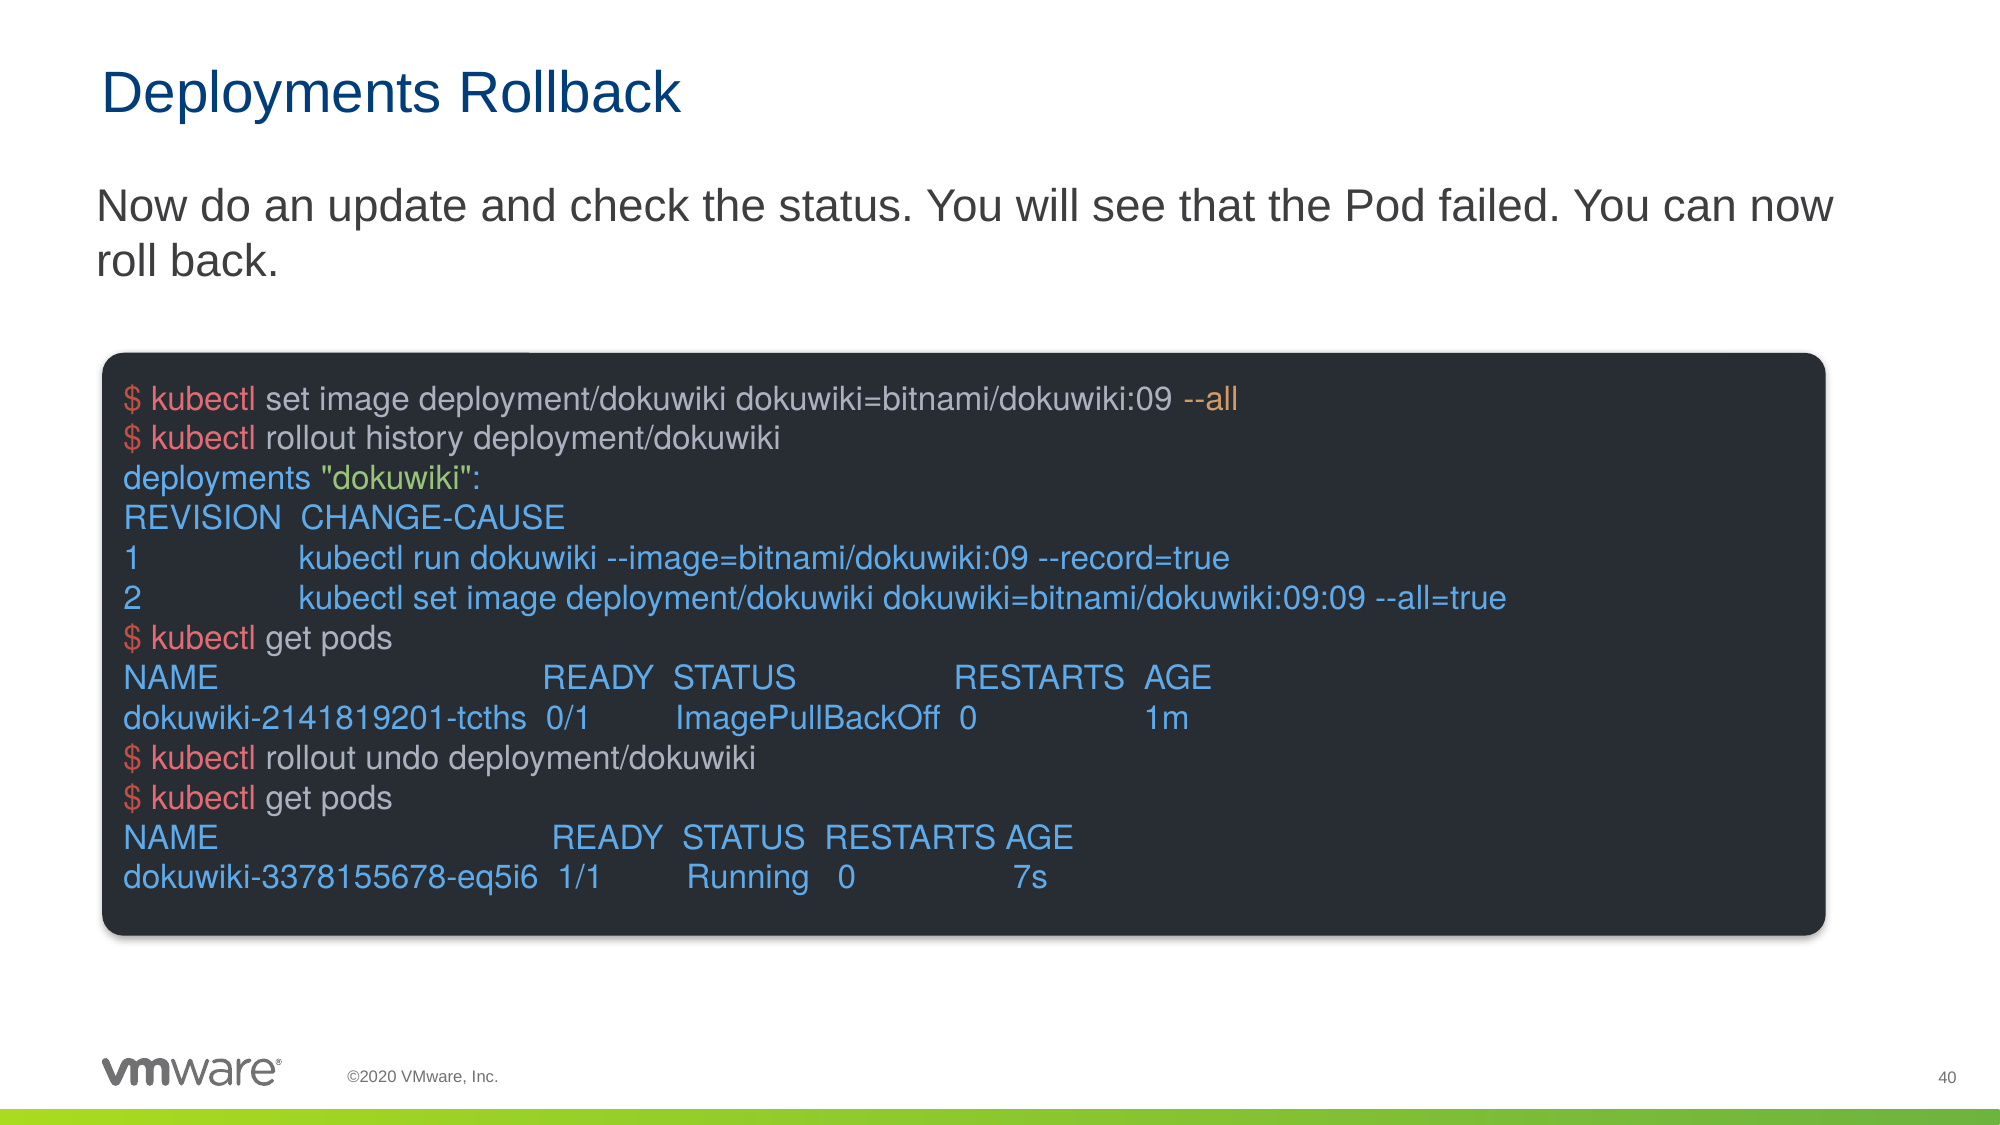

# Deployments Rollback
Now do an update and check the status. You will see that the Pod failed. You can now roll back.

$ kubectl set image deployment/dokuwiki dokuwiki=bitnami/dokuwiki:09 --all
$ kubectl rollout history deployment/dokuwiki
deployments "dokuwiki":
REVISION  CHANGE-CAUSE
1                 kubectl run dokuwiki --image=bitnami/dokuwiki:09 --record=true
2                 kubectl set image deployment/dokuwiki dokuwiki=bitnami/dokuwiki:09:09 --all=true
$ kubectl get pods
NAME                                   READY  STATUS                 RESTARTS  AGE
dokuwiki-2141819201-tcths  0/1         ImagePullBackOff  0                  1m
$ kubectl rollout undo deployment/dokuwiki
$ kubectl get pods
NAME                                    READY  STATUS  RESTARTS AGE
dokuwiki-3378155678-eq5i6  1/1         Running   0                 7s